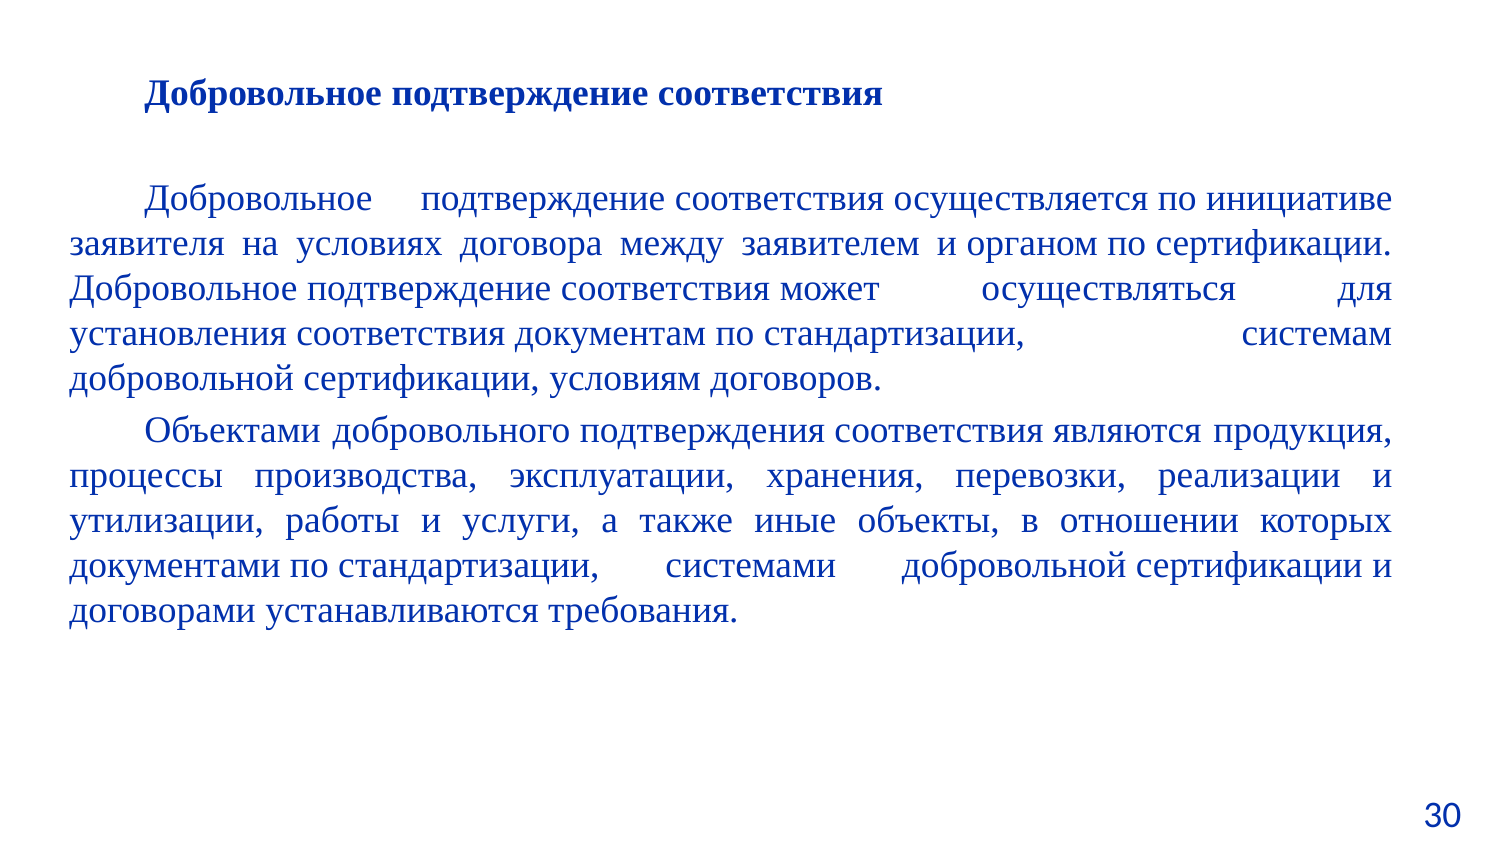

Добровольное подтверждение соответствия

Добровольное подтверждение соответствия осуществляется по инициативе заявителя на условиях договора между заявителем и органом по сертификации. Добровольное подтверждение соответствия может осуществляться для установления соответствия документам по стандартизации, системам добровольной сертификации, условиям договоров.
Объектами добровольного подтверждения соответствия являются продукция, процессы производства, эксплуатации, хранения, перевозки, реализации и утилизации, работы и услуги, а также иные объекты, в отношении которых документами по стандартизации, системами добровольной сертификации и договорами устанавливаются требования.

30